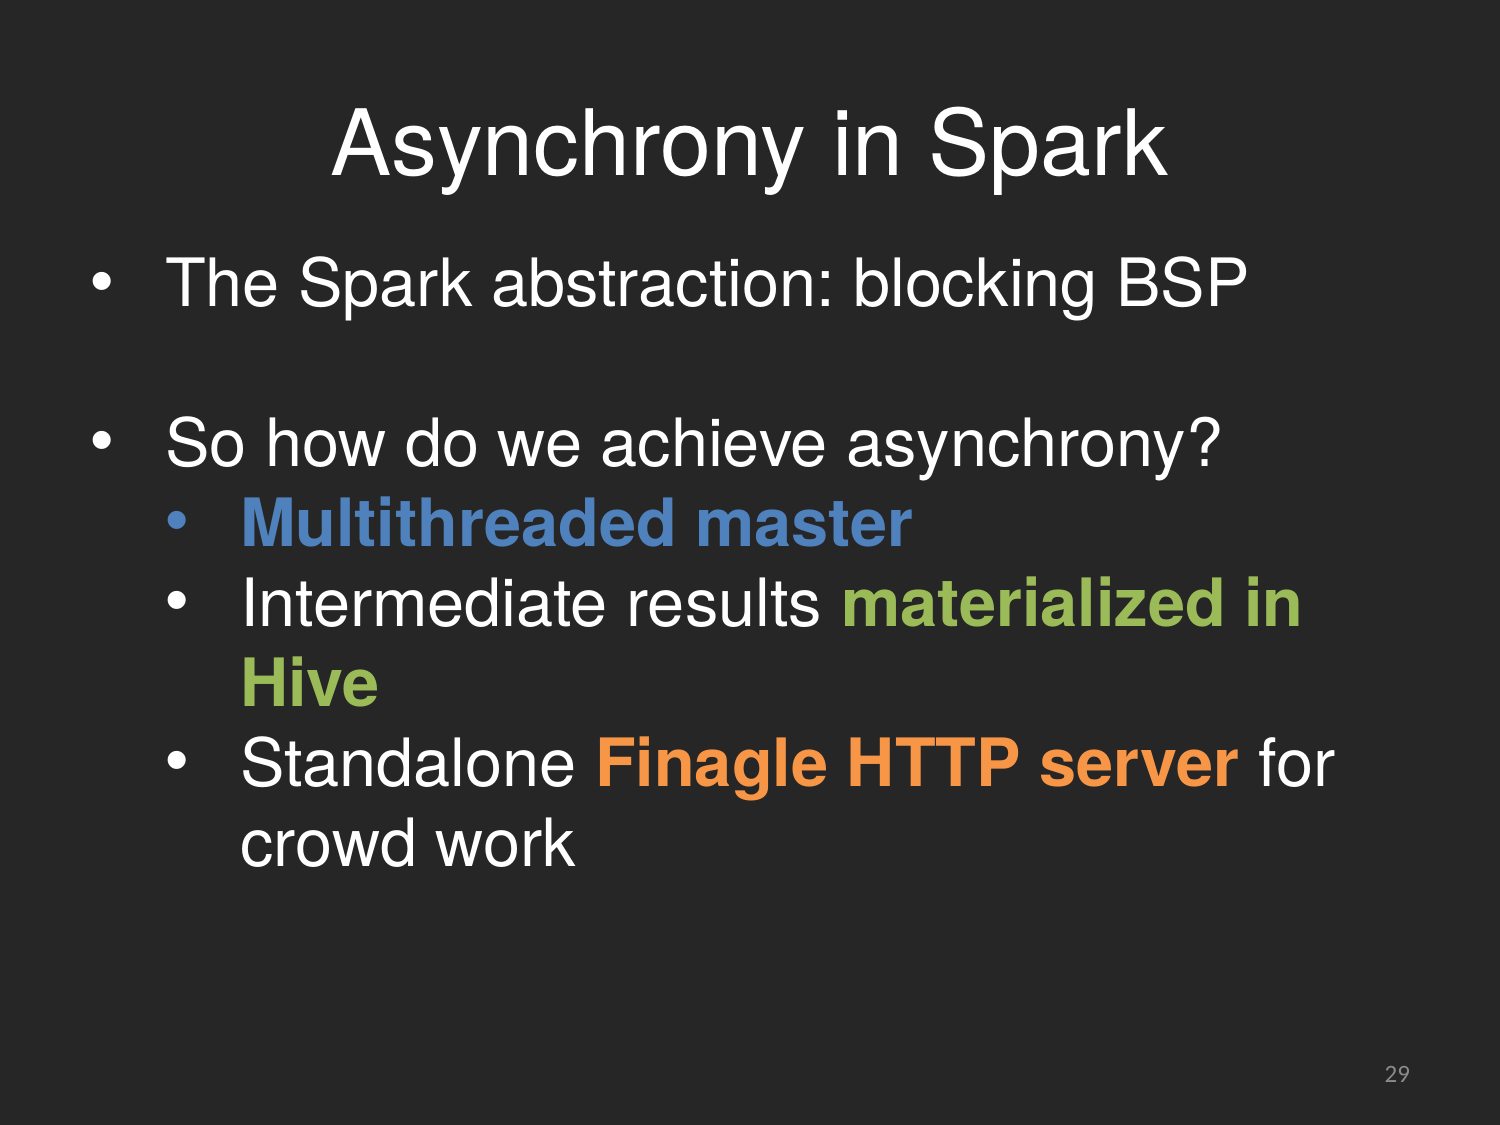

# Asynchrony in Spark
The Spark abstraction: blocking BSP

So how do we achieve asynchrony?
Multithreaded master
Intermediate results materialized in Hive
Standalone Finagle HTTP server for crowd work

29